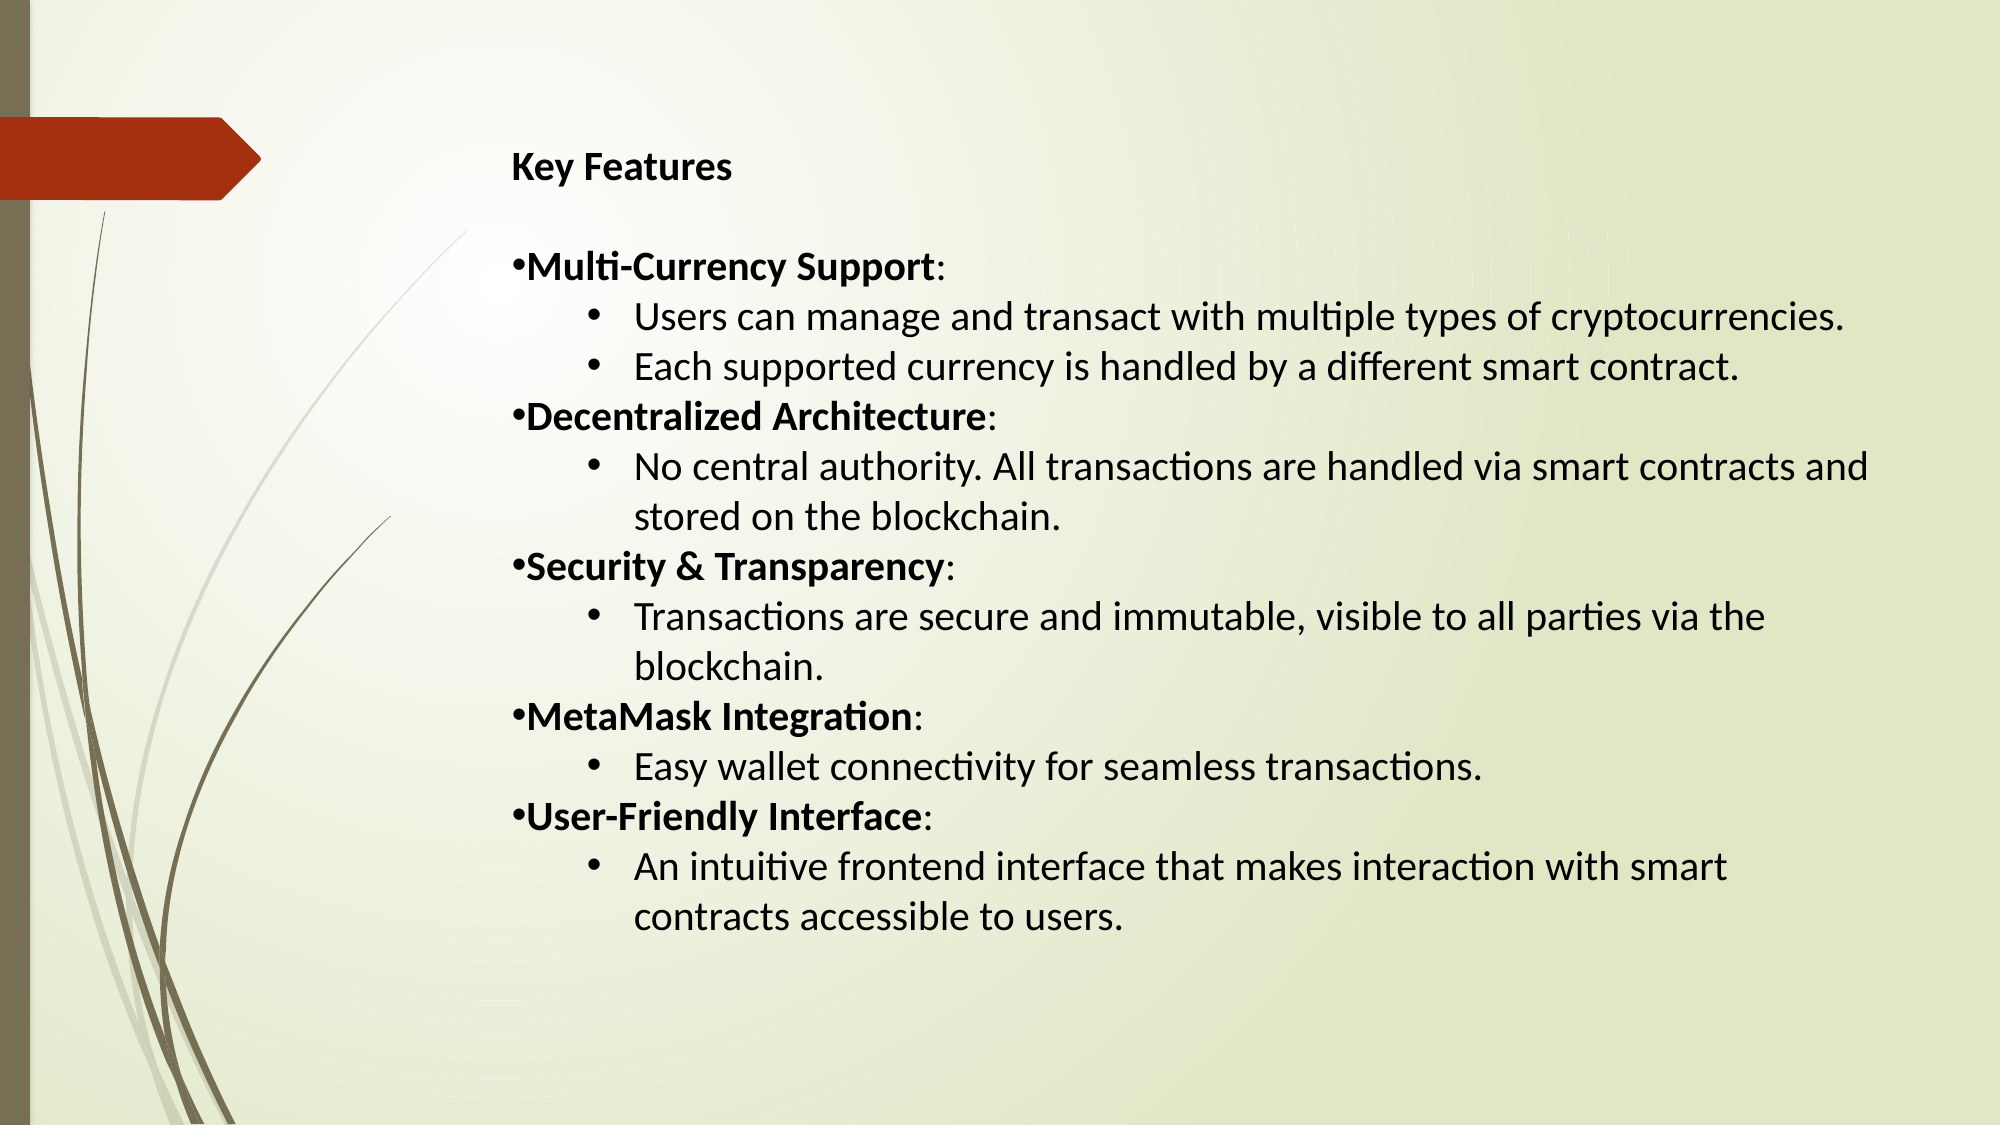

Key Features

Multi-Currency Support:
Users can manage and transact with multiple types of cryptocurrencies.
Each supported currency is handled by a different smart contract.
Decentralized Architecture:
No central authority. All transactions are handled via smart contracts and stored on the blockchain.
Security & Transparency:
Transactions are secure and immutable, visible to all parties via the blockchain.
MetaMask Integration:
Easy wallet connectivity for seamless transactions.
User-Friendly Interface:
An intuitive frontend interface that makes interaction with smart contracts accessible to users.